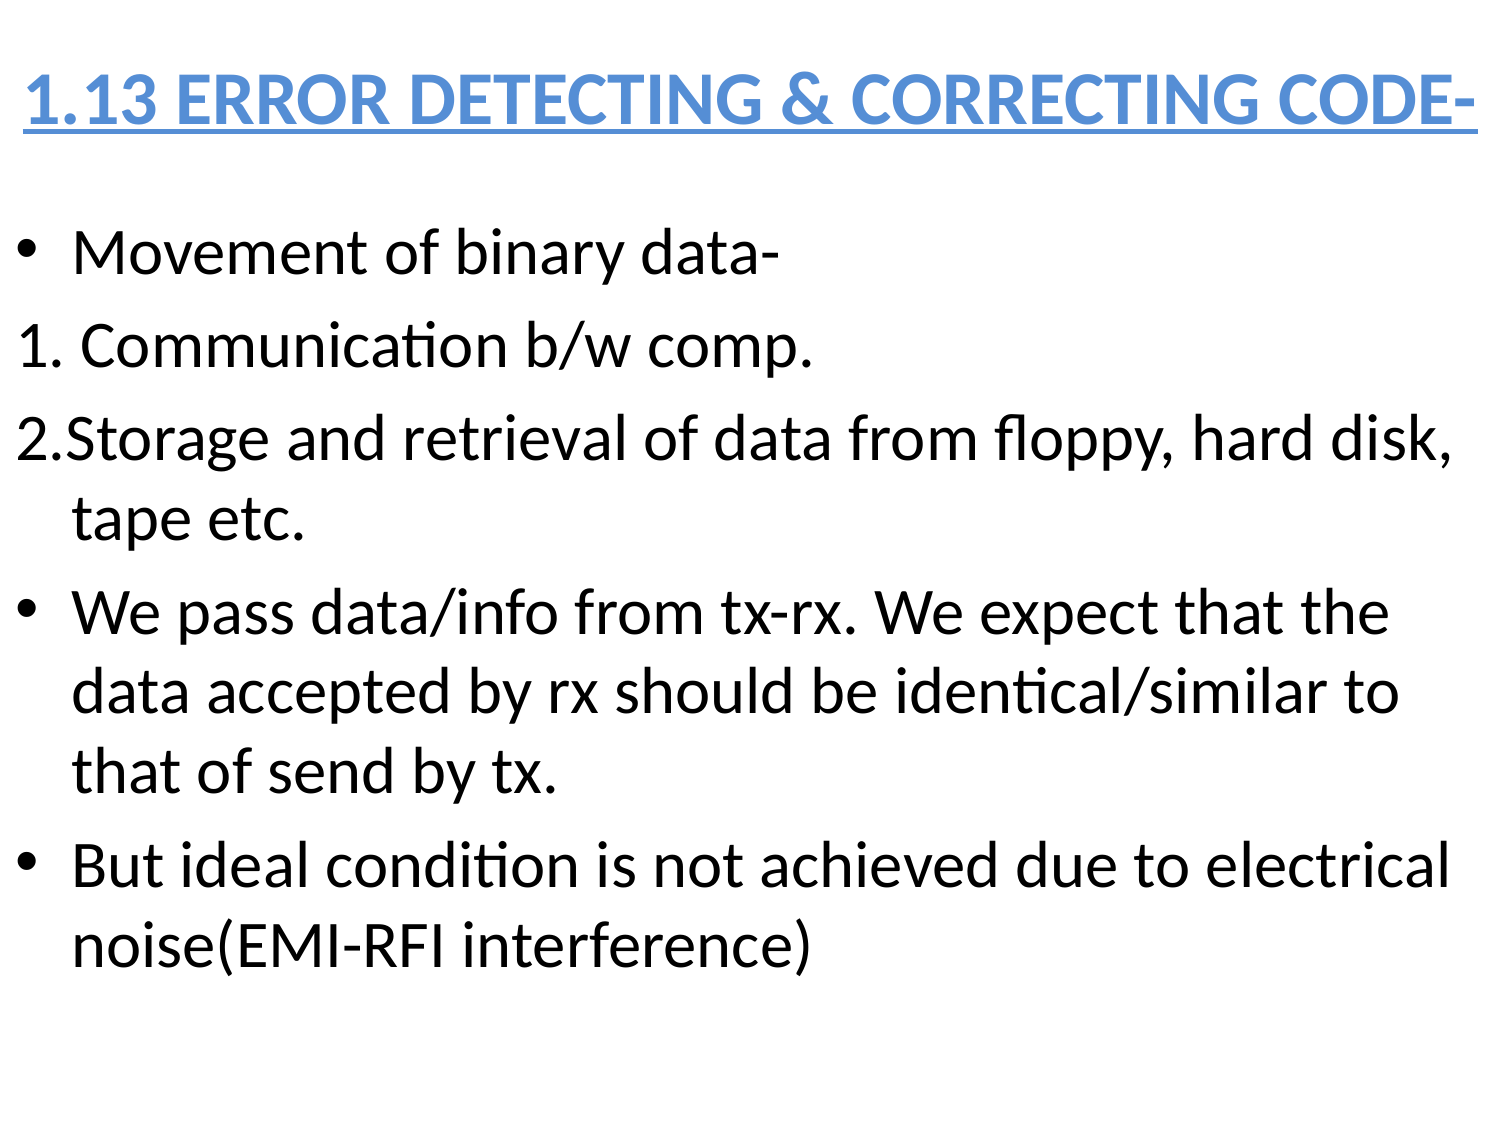

# 1.13 ERROR DETECTING & CORRECTING CODE-
Movement of binary data-
1. Communication b/w comp.
2.Storage and retrieval of data from floppy, hard disk, tape etc.
We pass data/info from tx-rx. We expect that the data accepted by rx should be identical/similar to that of send by tx.
But ideal condition is not achieved due to electrical noise(EMI-RFI interference)